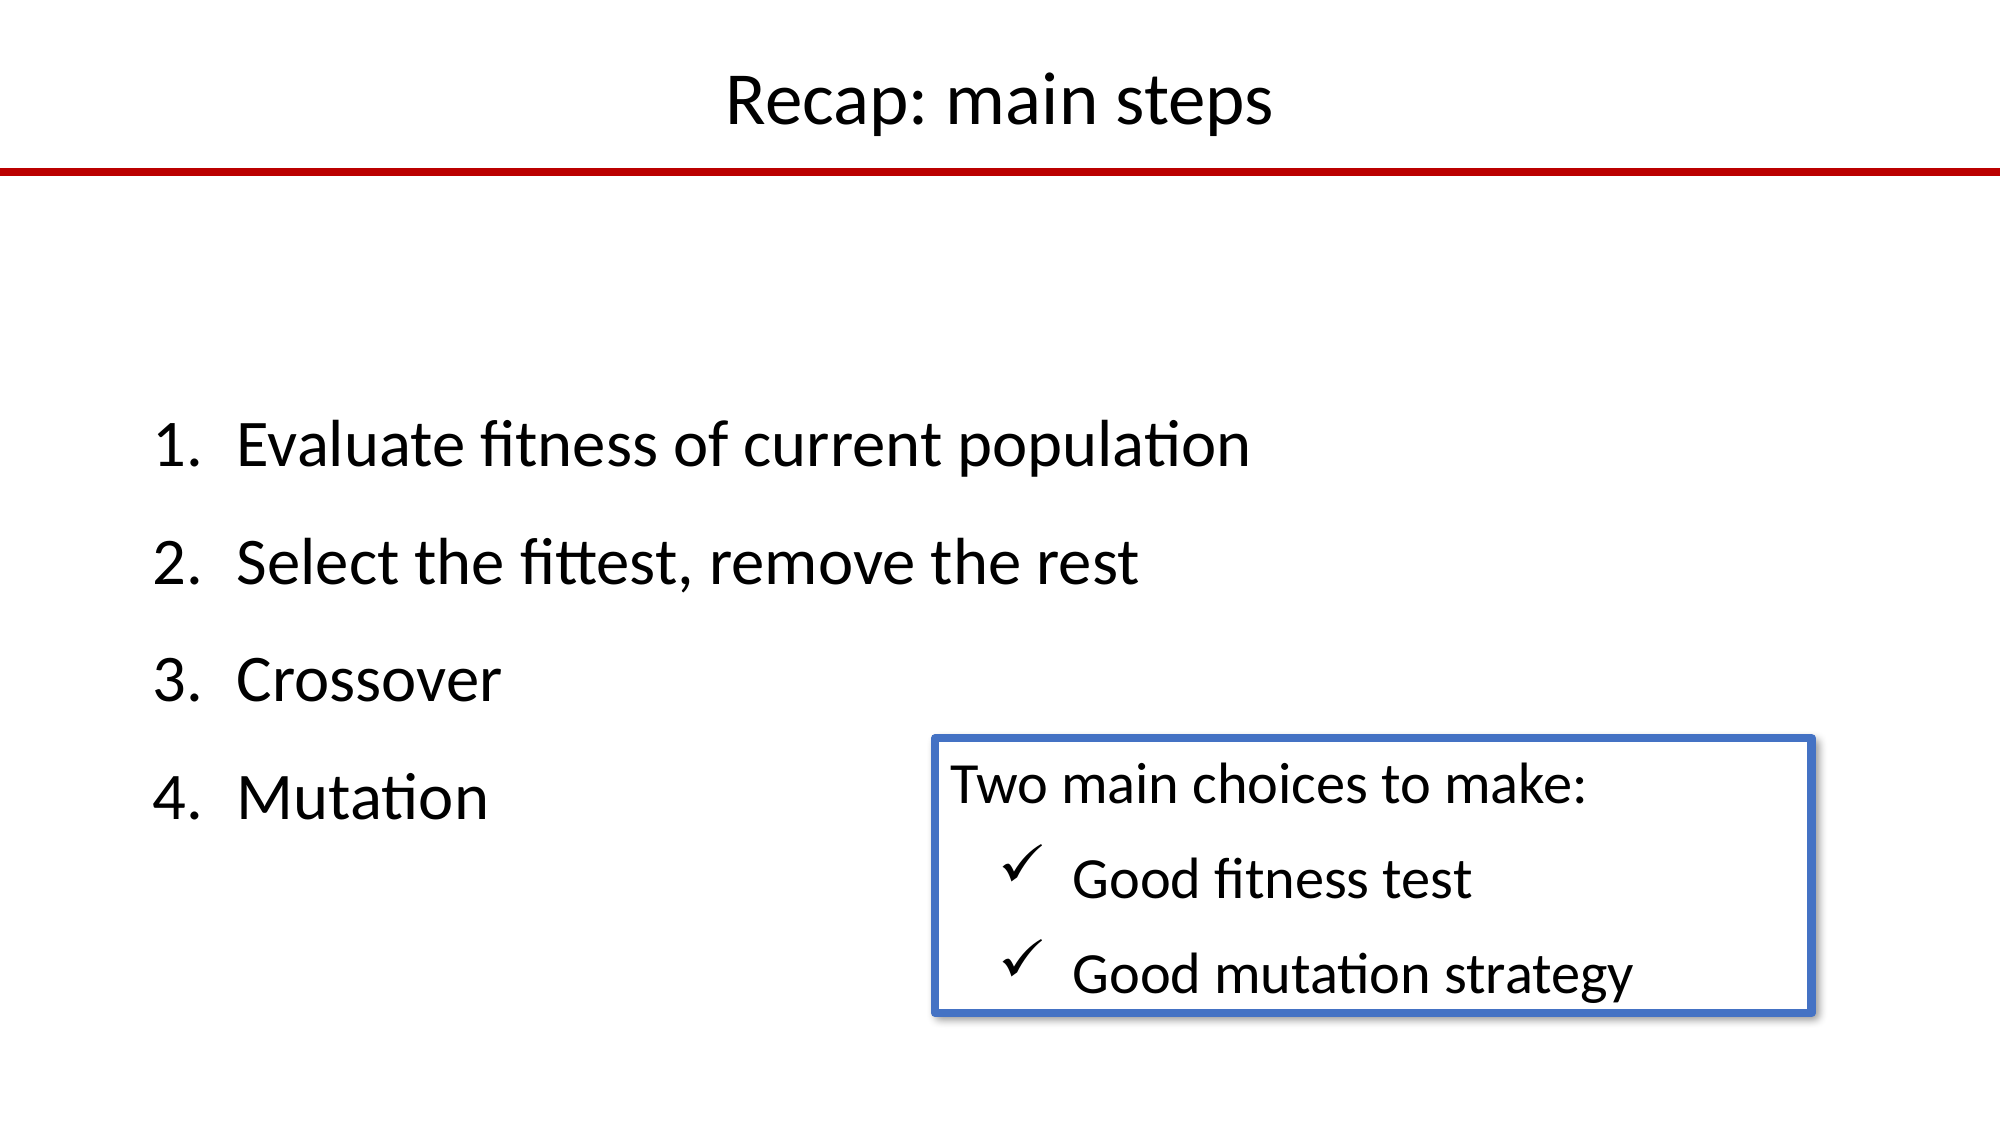

# Recap: main steps
Evaluate fitness of current population
Select the fittest, remove the rest
Crossover
Mutation
Two main choices to make:
Good fitness test
Good mutation strategy